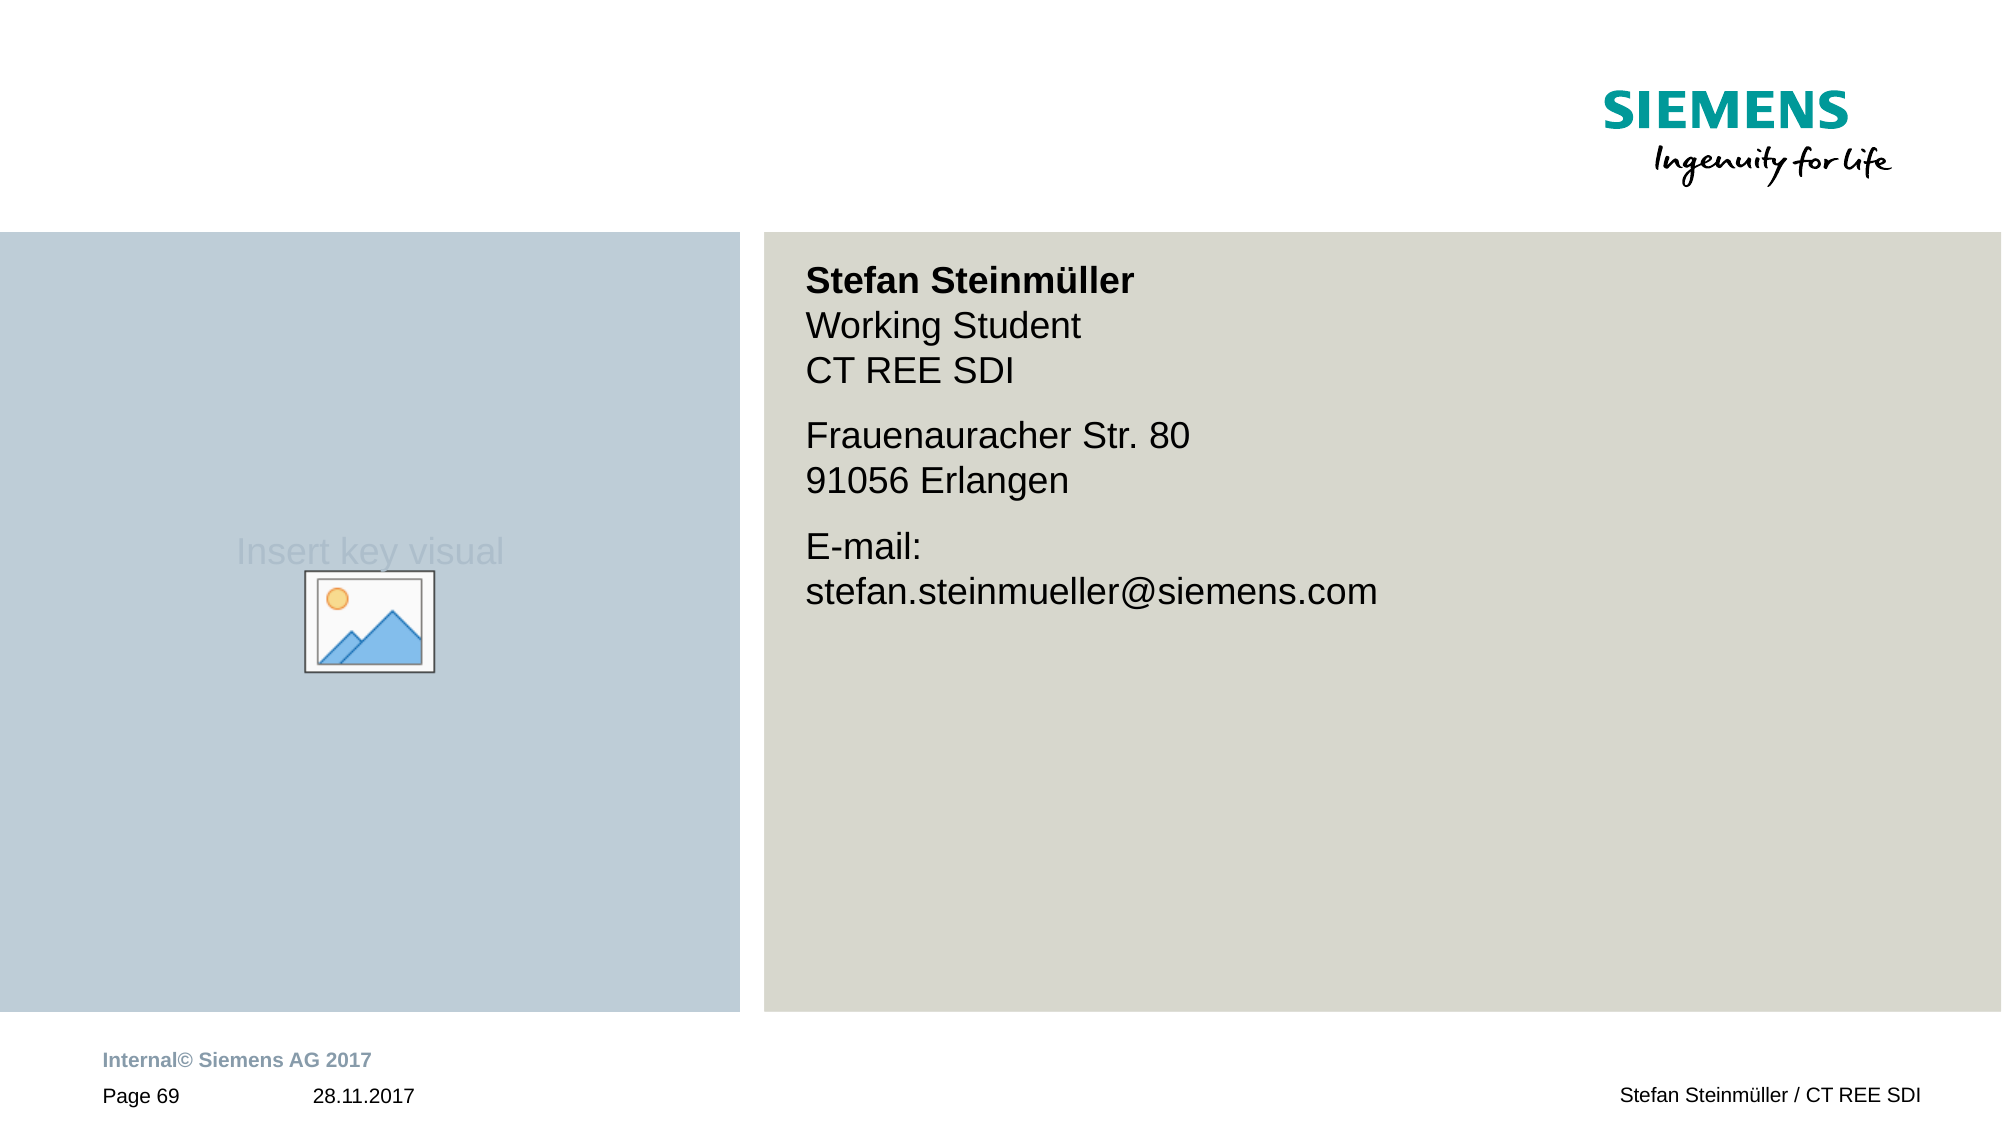

#

Stefan Steinmüller
Working Student
CT REE SDI
Frauenauracher Str. 80
91056 Erlangen
E-mail:
stefan.steinmueller@siemens.com
28.11.2017
Page 69
Stefan Steinmüller / CT REE SDI